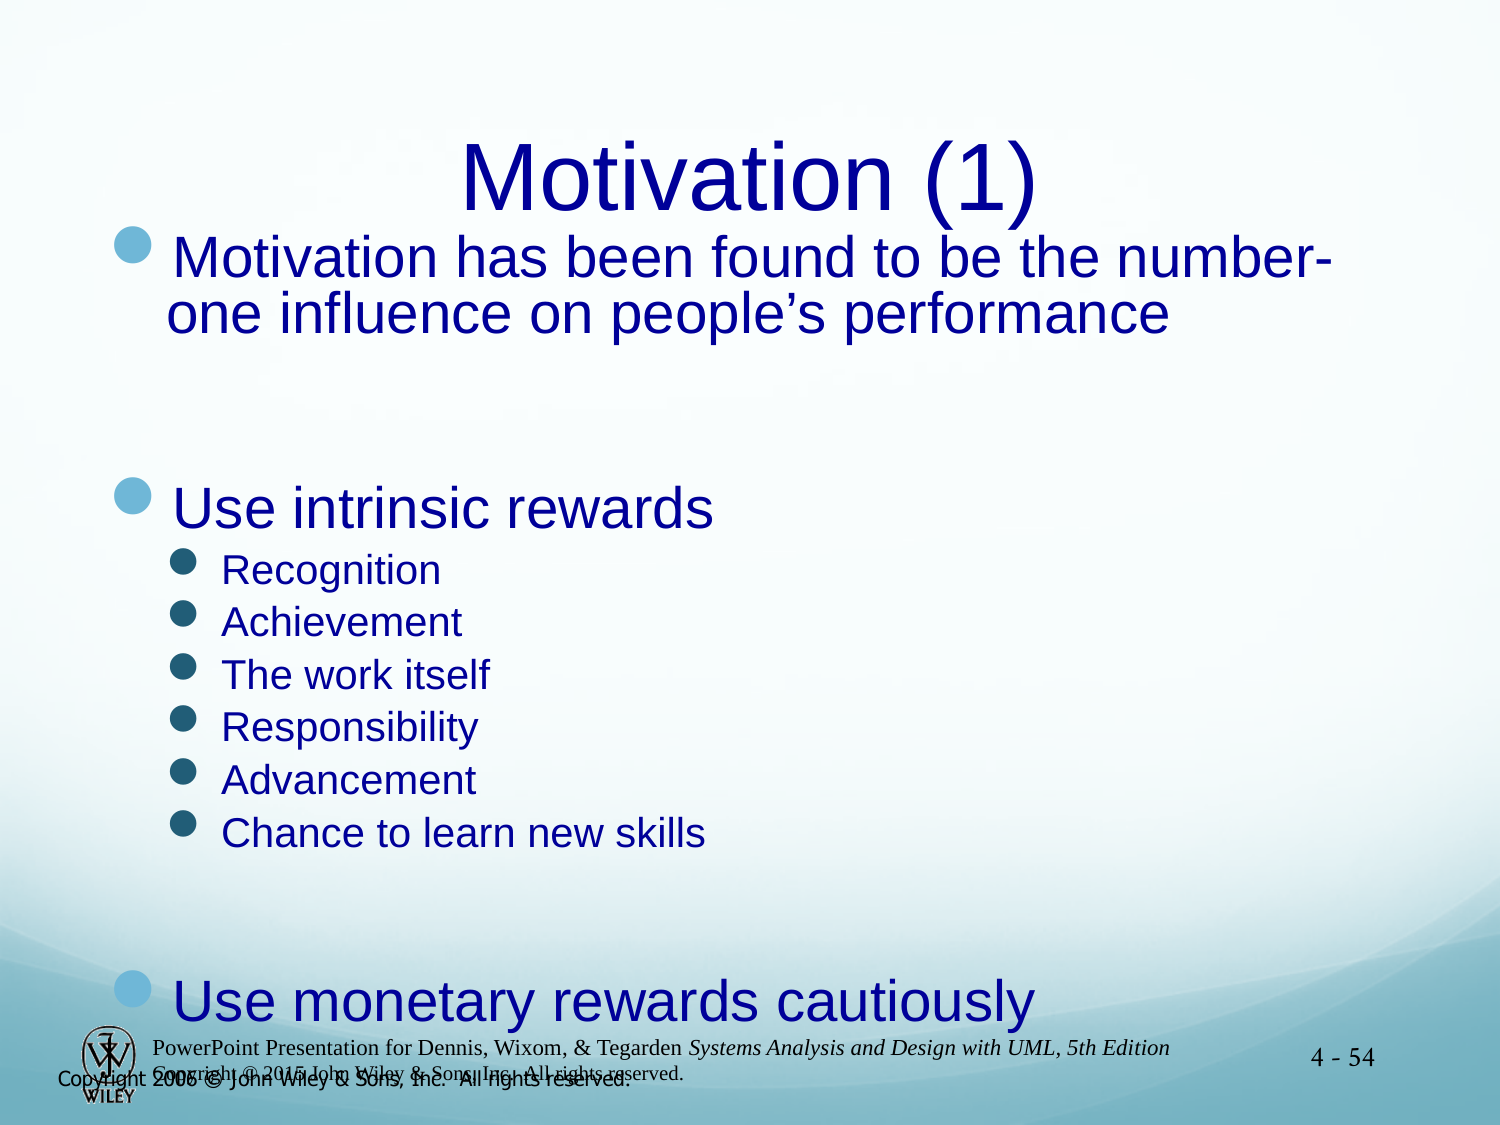

# Motivation (1)
Motivation has been found to be the number-one influence on people’s performance

Use intrinsic rewards
Recognition
Achievement
The work itself
Responsibility
Advancement
Chance to learn new skills

Use monetary rewards cautiously
4 - 54

Copyright 2006 © John Wiley & Sons, Inc.  All rights reserved.